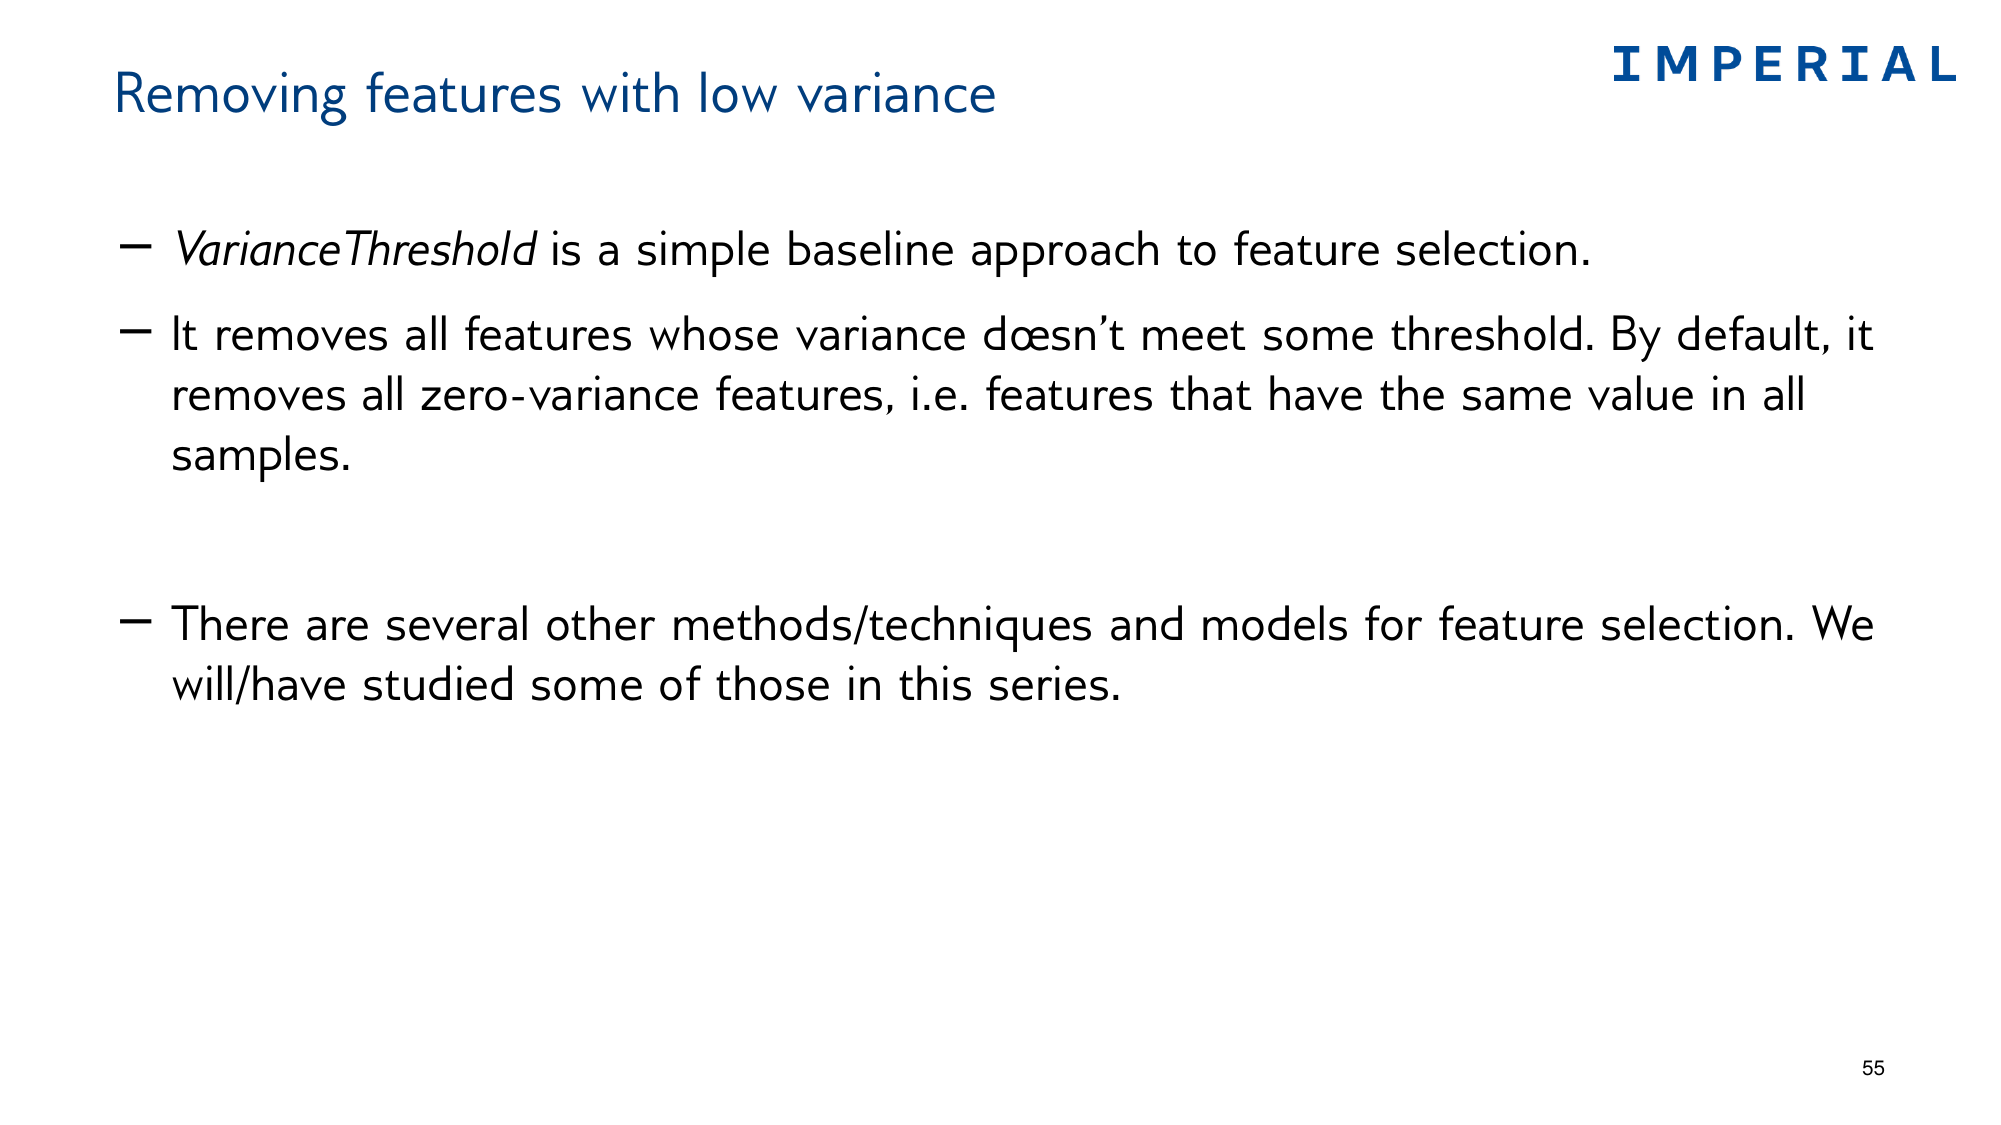

# Removing features with low variance
VarianceThreshold is a simple baseline approach to feature selection.
It removes all features whose variance doesn’t meet some threshold. By default, it removes all zero-variance features, i.e. features that have the same value in all samples.

There are several other methods/techniques and models for feature selection. We will/have studied some of those in this series.
55